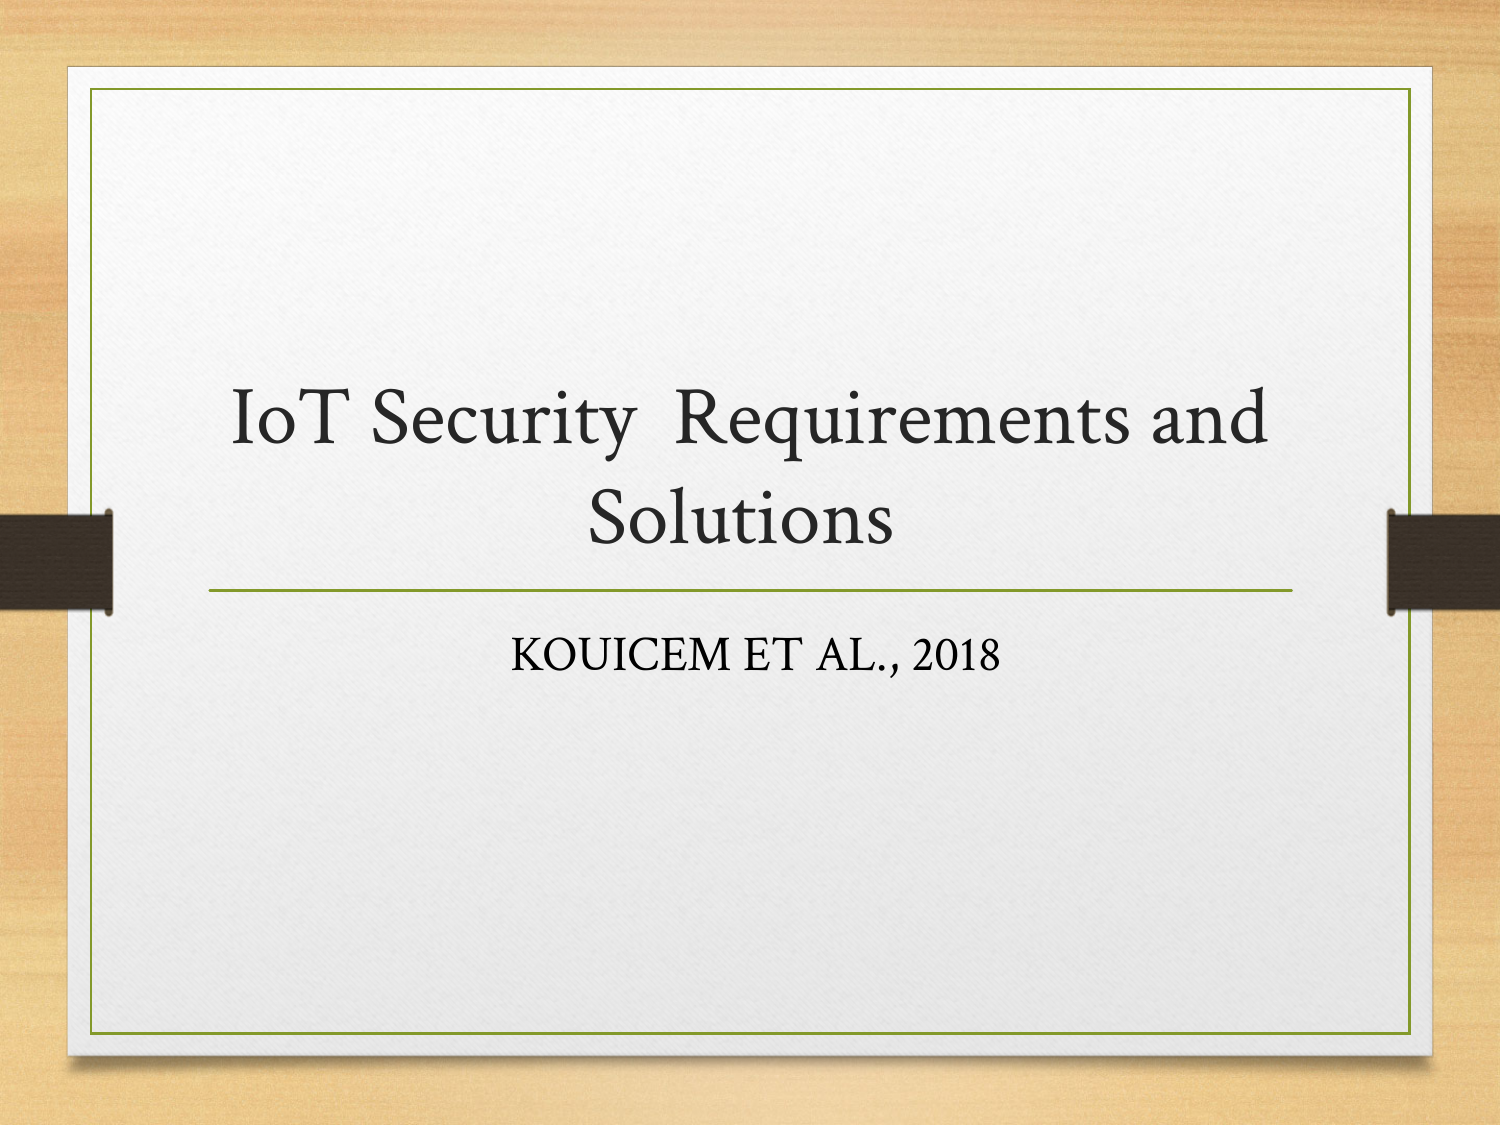

# IoT Security  Requirements and Solutions
 KOUICEM ET AL., 2018